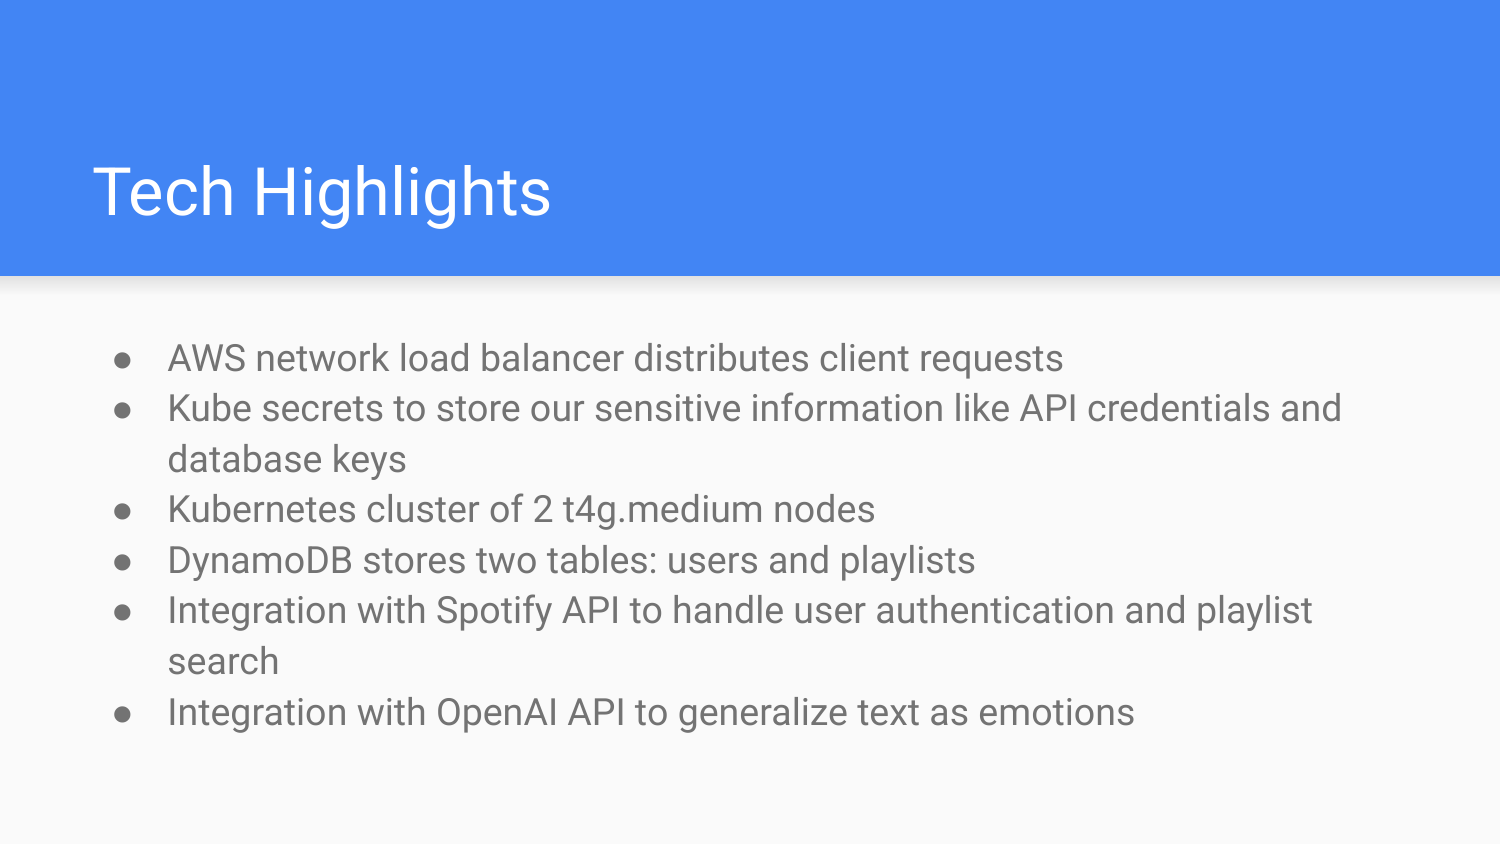

# Tech Highlights
AWS network load balancer distributes client requests
Kube secrets to store our sensitive information like API credentials and database keys
Kubernetes cluster of 2 t4g.medium nodes
DynamoDB stores two tables: users and playlists
Integration with Spotify API to handle user authentication and playlist search
Integration with OpenAI API to generalize text as emotions